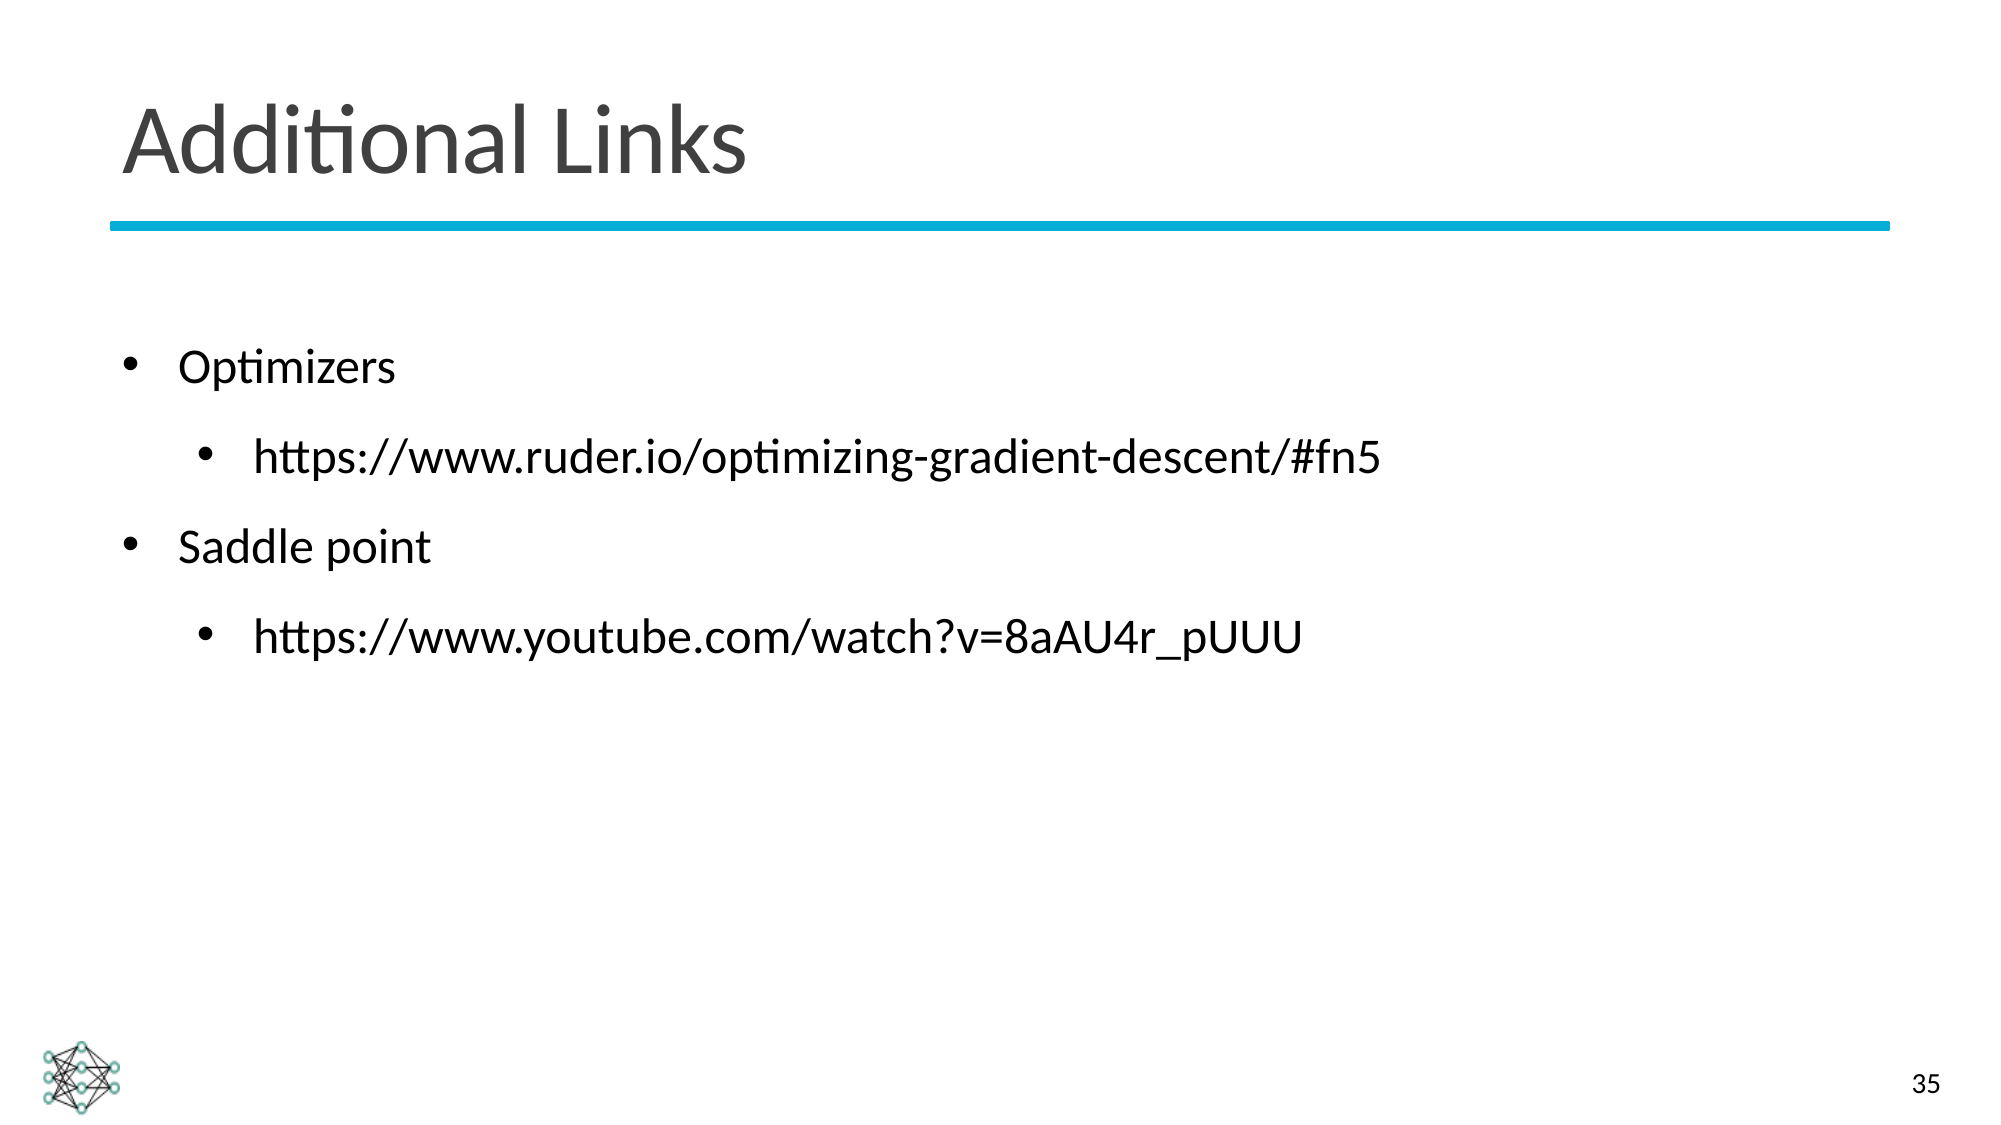

# Additional Links
Optimizers
https://www.ruder.io/optimizing-gradient-descent/#fn5
Saddle point
https://www.youtube.com/watch?v=8aAU4r_pUUU
35